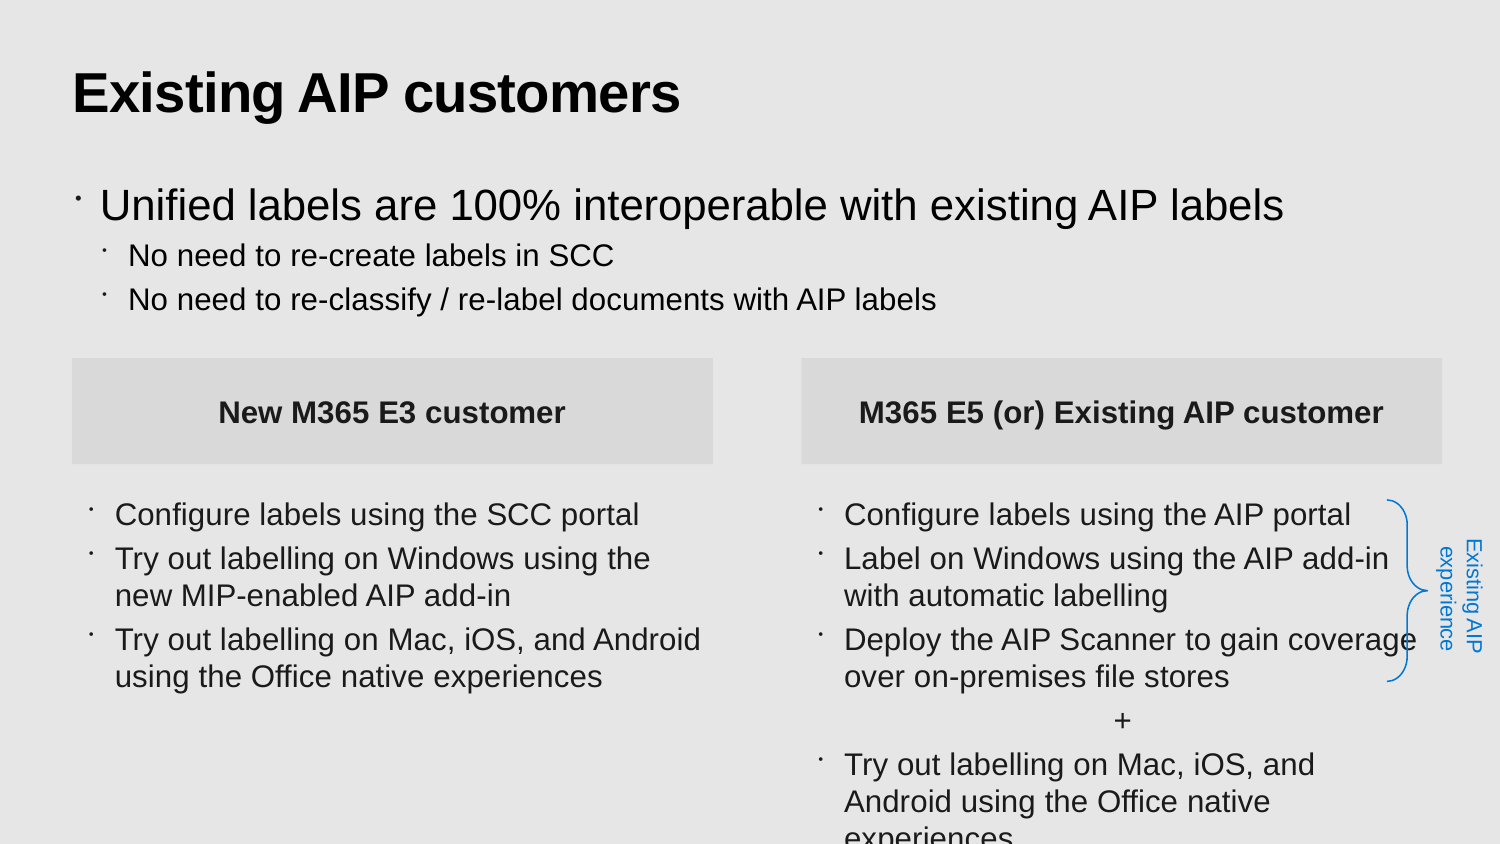

# Existing AIP customers
Unified labels are 100% interoperable with existing AIP labels
No need to re-create labels in SCC
No need to re-classify / re-label documents with AIP labels

New M365 E3 customer
M365 E5 (or) Existing AIP customer
Configure labels using the SCC portal
Try out labelling on Windows using the new MIP-enabled AIP add-in
Try out labelling on Mac, iOS, and Android using the Office native experiences
Configure labels using the AIP portal
Label on Windows using the AIP add-in with automatic labelling
Deploy the AIP Scanner to gain coverage over on-premises file stores
                                  +
Try out labelling on Mac, iOS, and Android using the Office native experiences

Existing AIP
experience